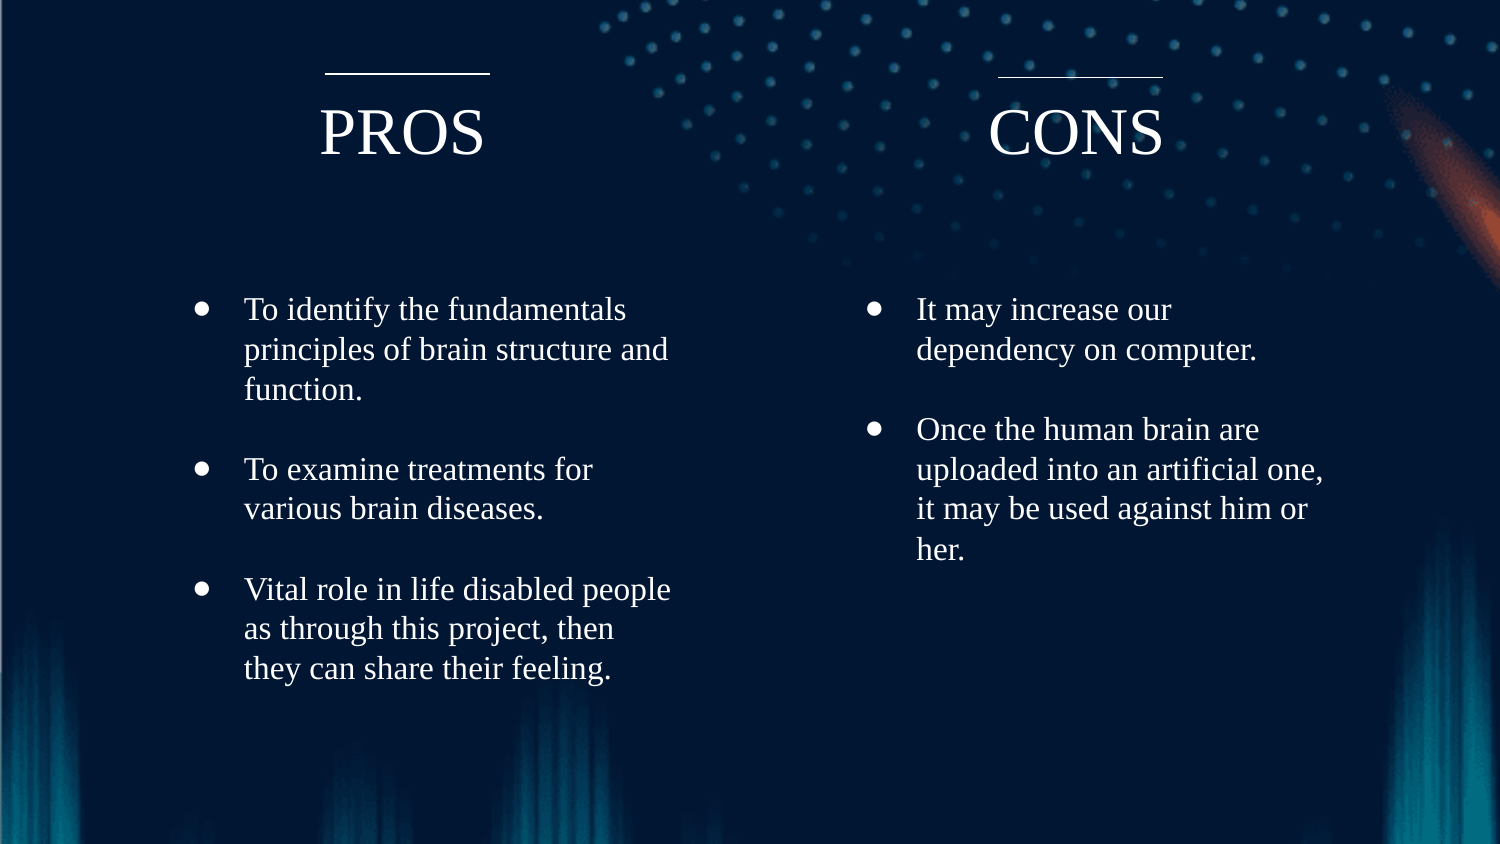

# PROS                              CONS
To identify the fundamentals principles of brain structure and function.

To examine treatments for various brain diseases.

Vital role in life disabled people as through this project, then they can share their feeling.
It may increase our dependency on computer.

Once the human brain are uploaded into an artificial one, it may be used against him or her.